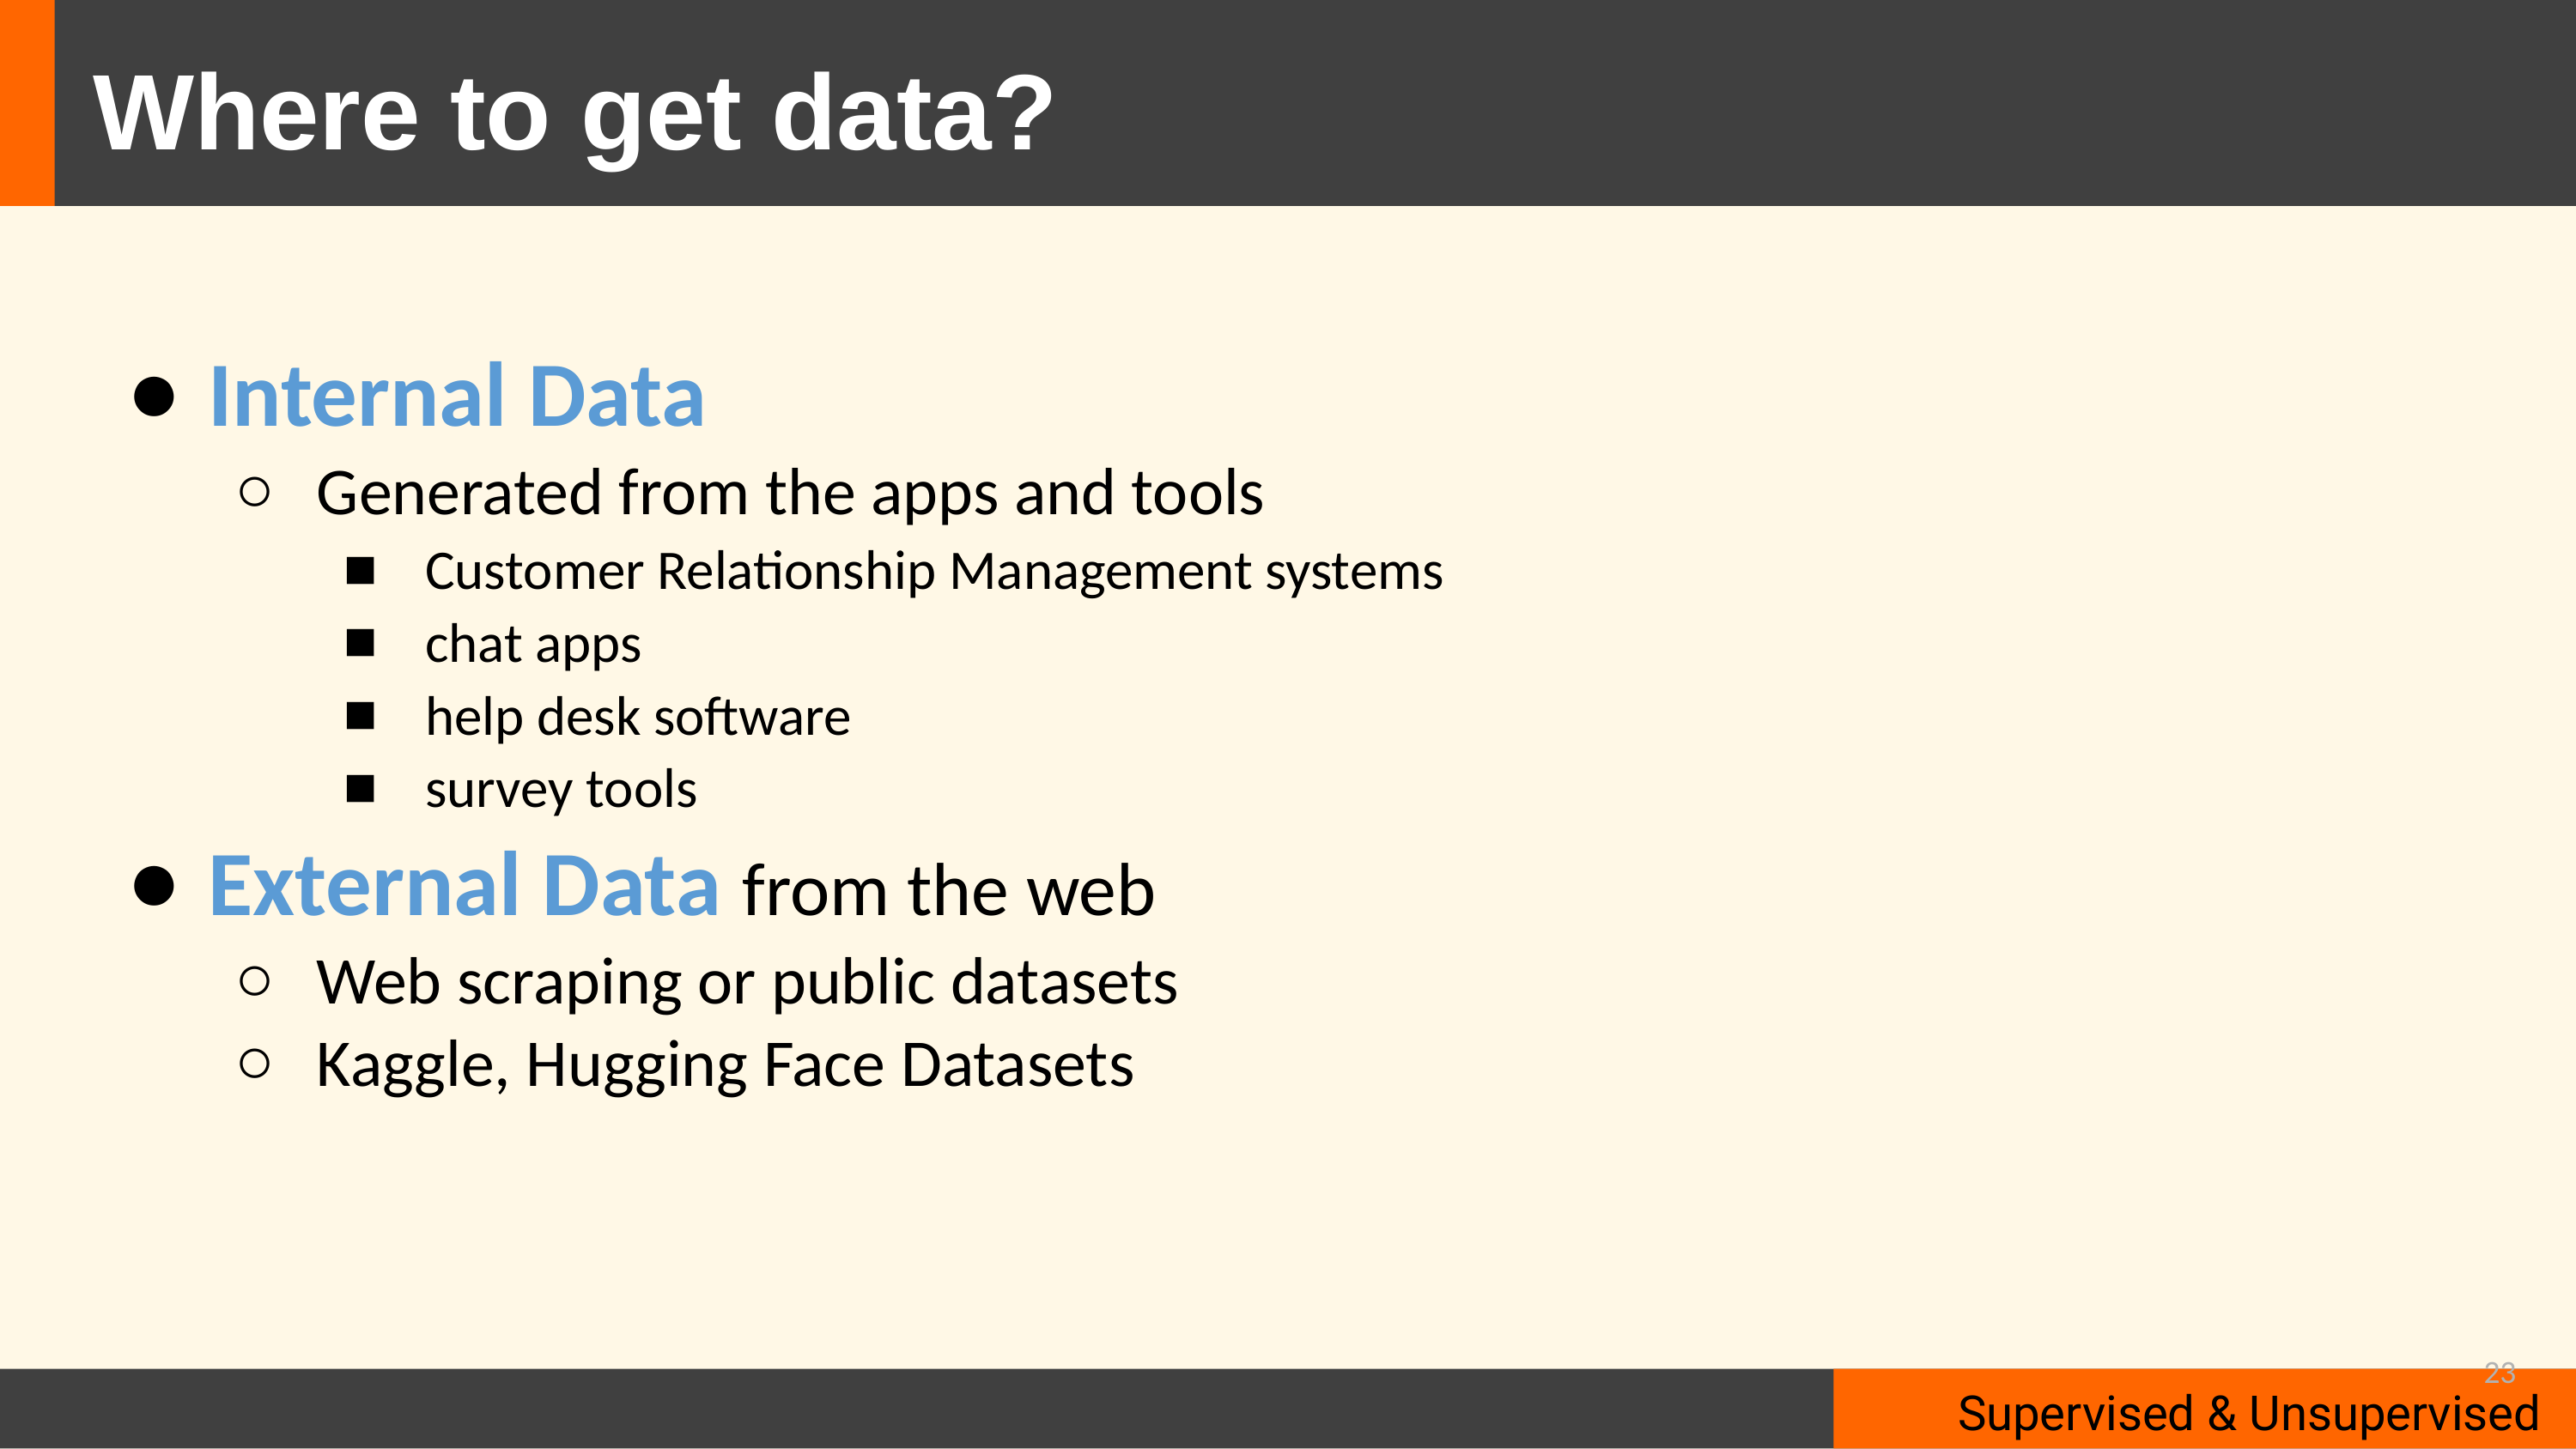

Where to get data?
# Internal Data
Generated from the apps and tools
Customer Relationship Management systems
chat apps
help desk software
survey tools
External Data from the web
Web scraping or public datasets
Kaggle, Hugging Face Datasets
23
Supervised & Unsupervised